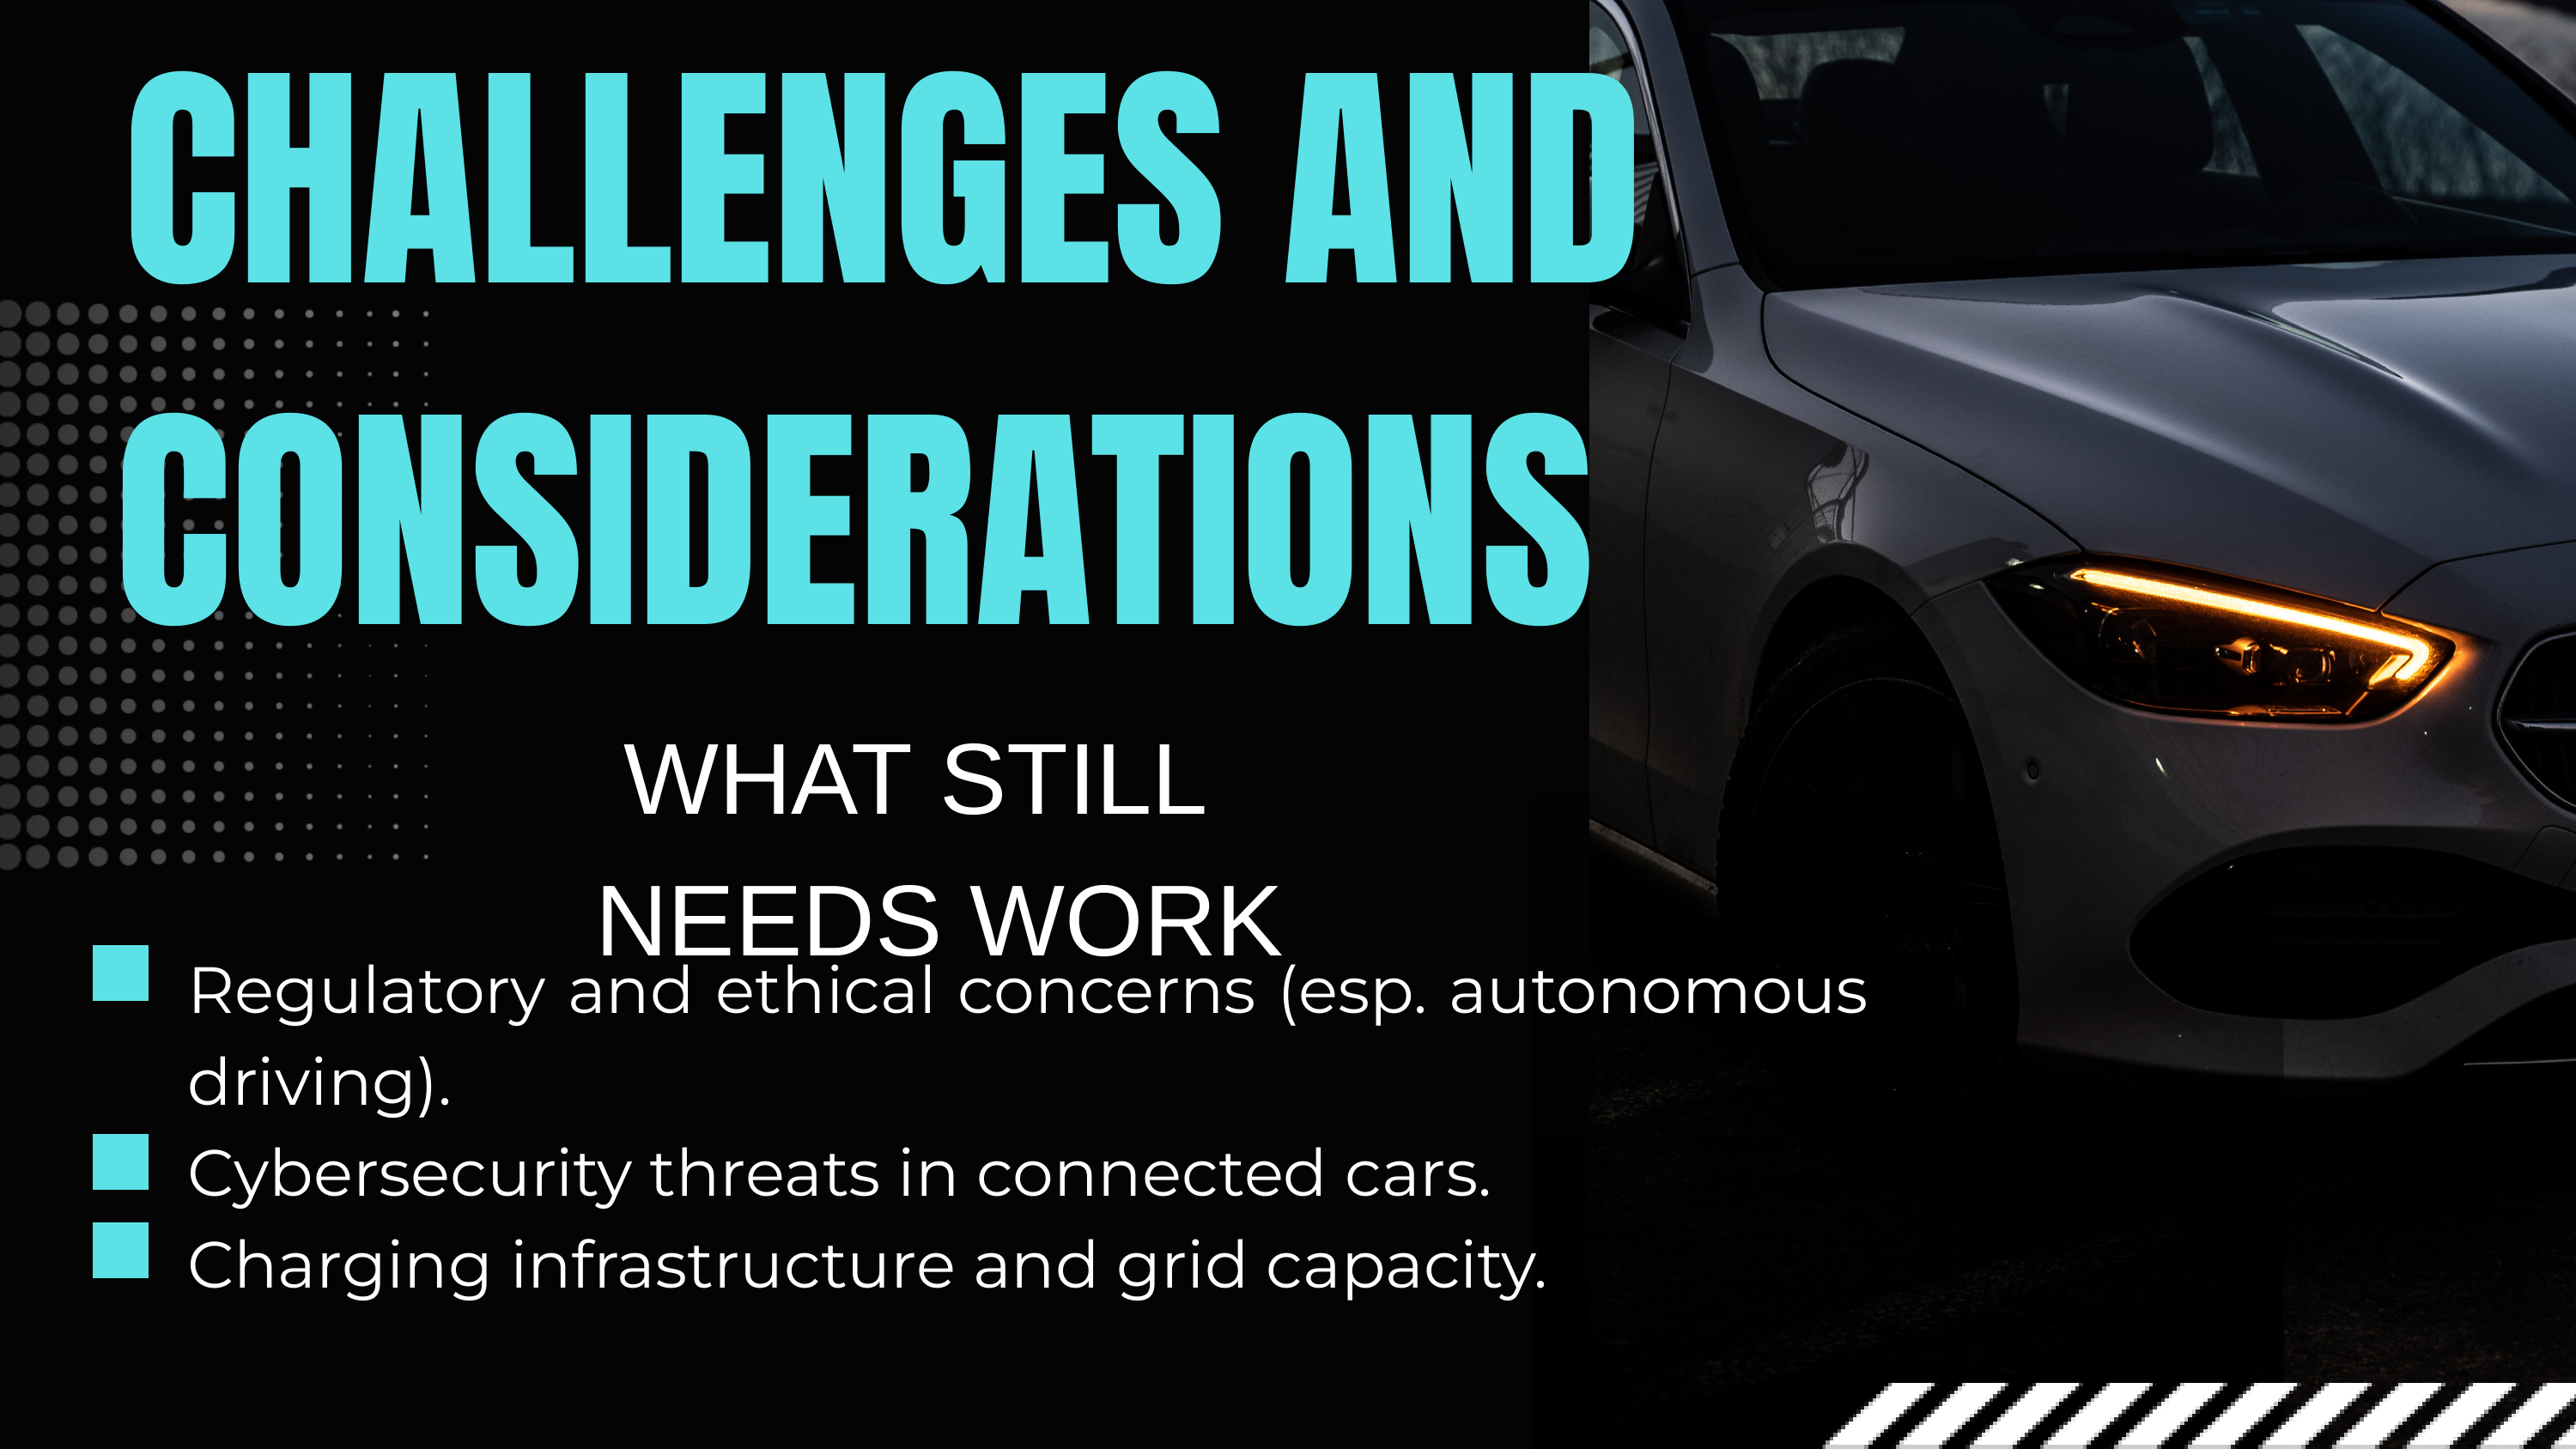

CHALLENGES AND CONSIDERATIONS

 WHAT STILL NEEDS WORK
Regulatory and ethical concerns (esp. autonomous driving).
Cybersecurity threats in connected cars.
Charging infrastructure and grid capacity.